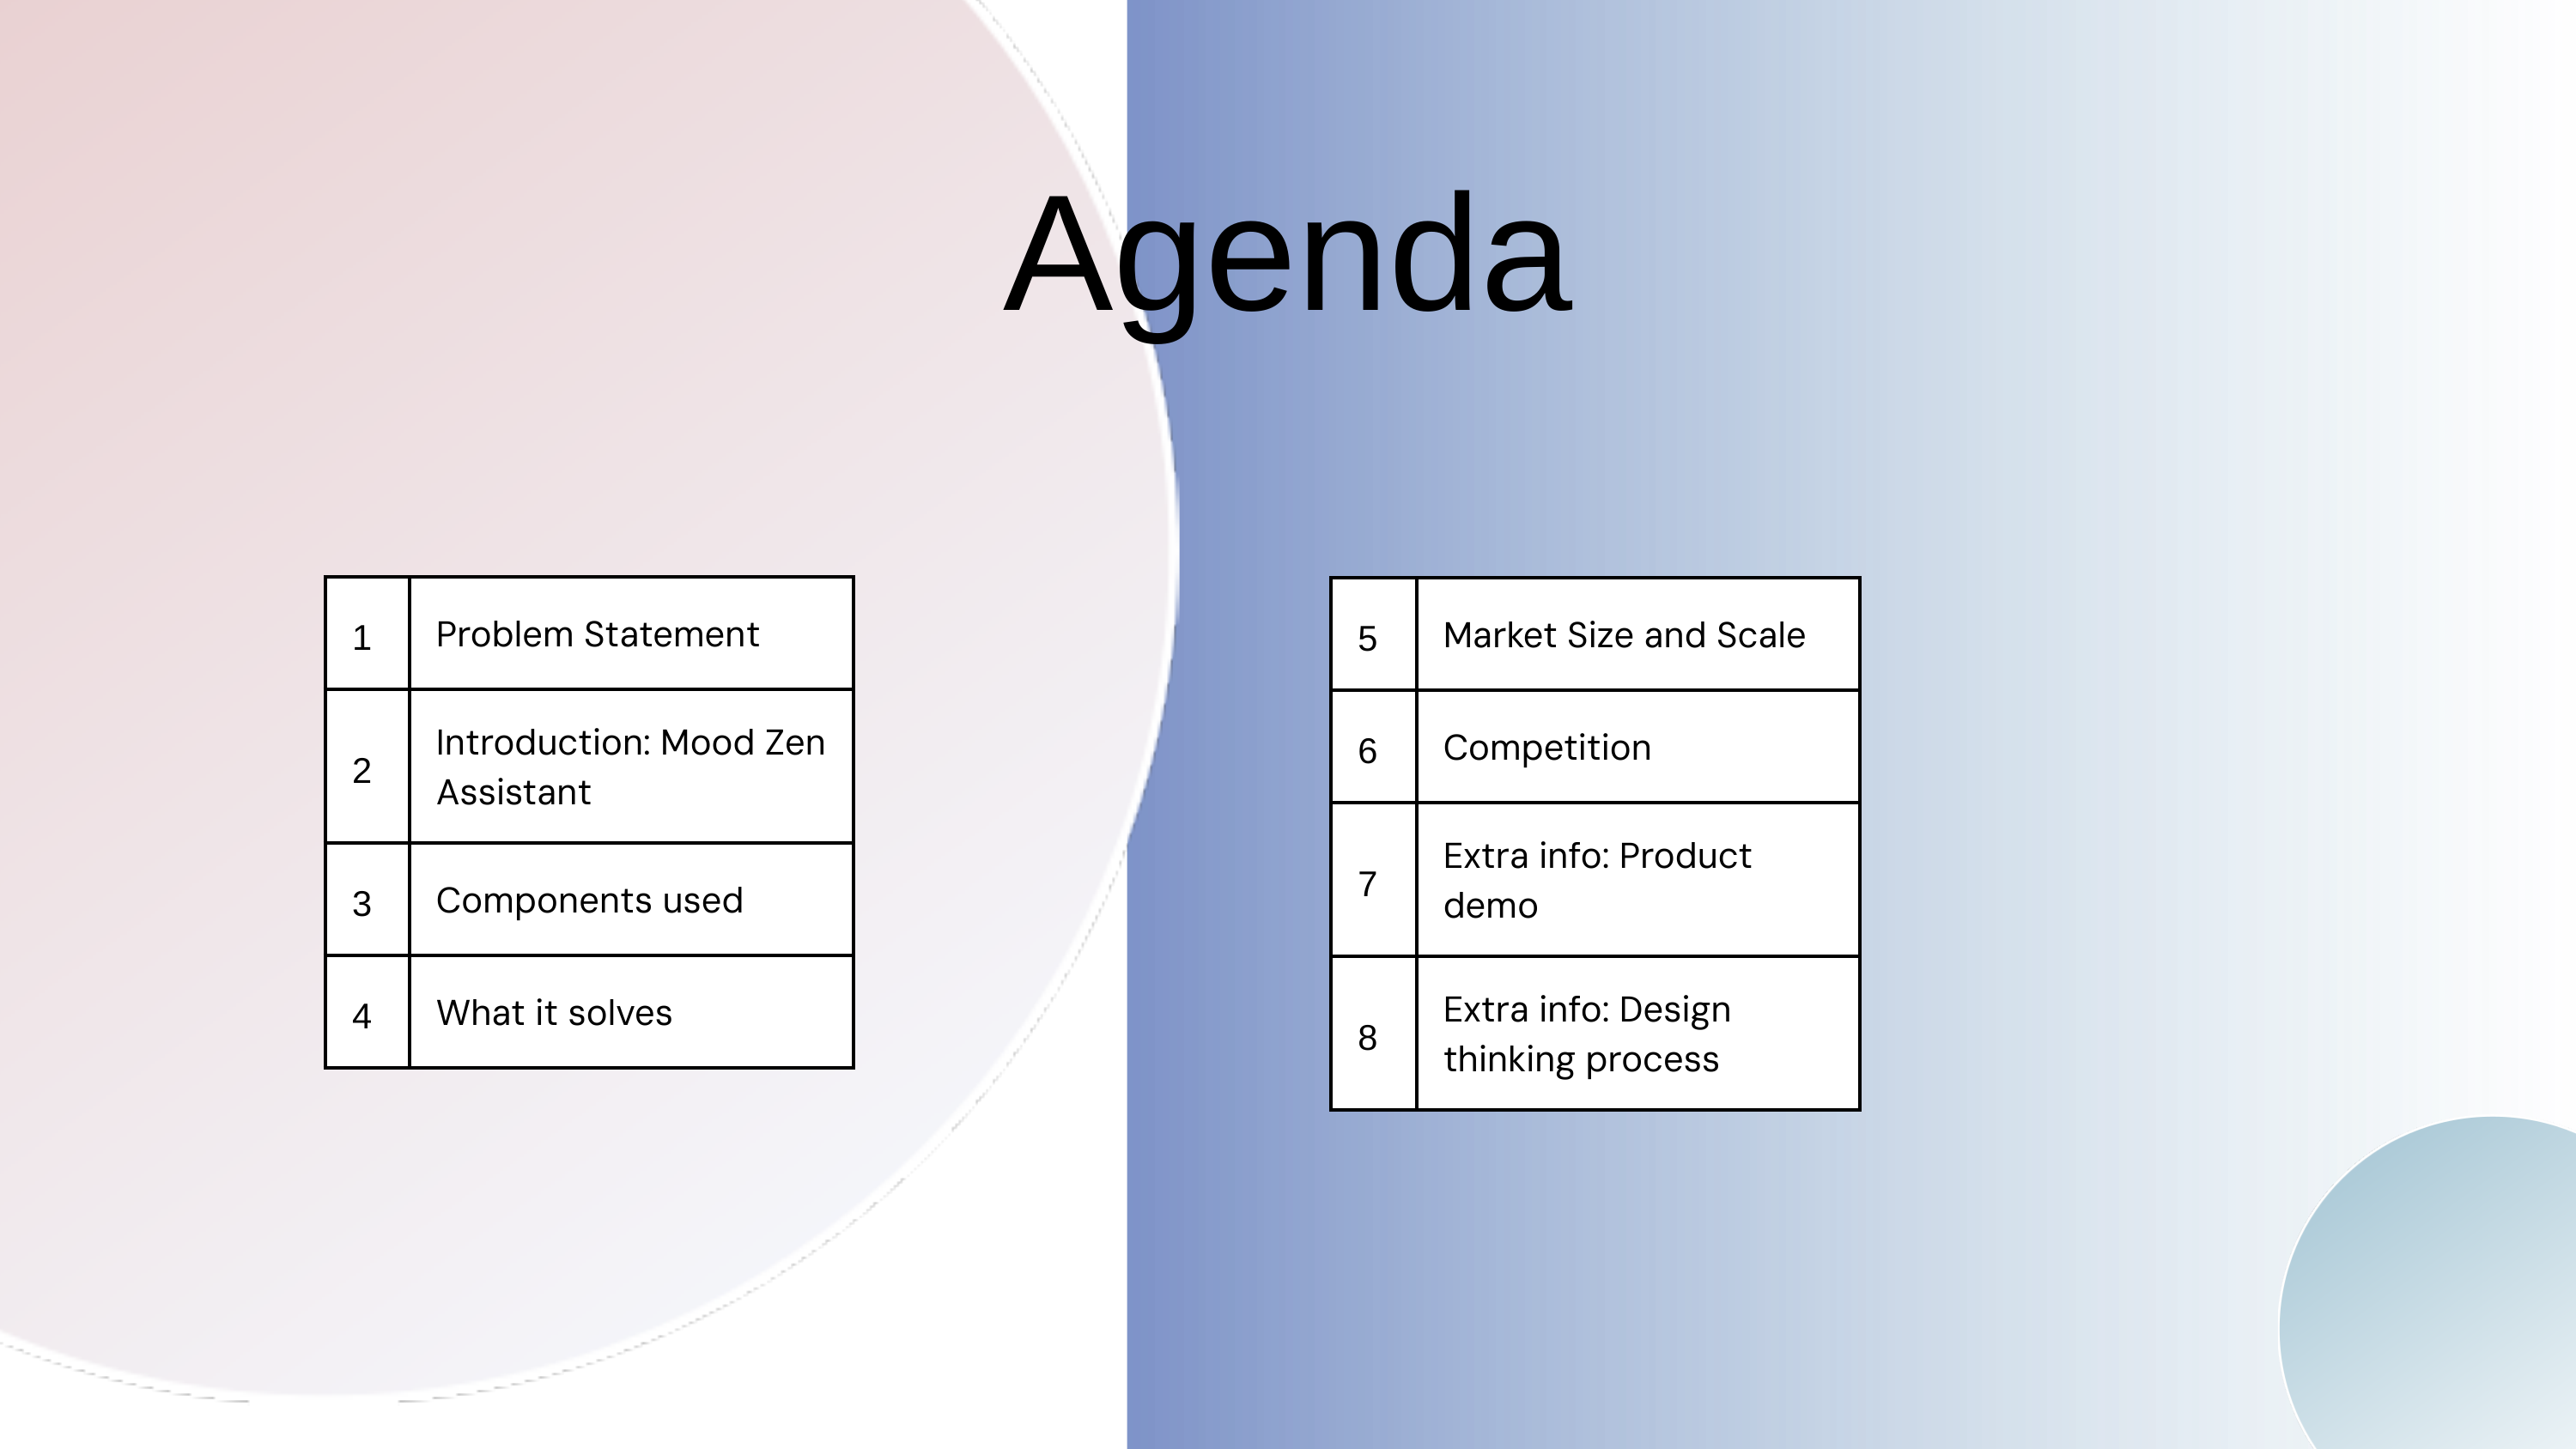

Agenda
| 1 | Problem Statement |
| --- | --- |
| 2 | Introduction: Mood Zen Assistant |
| 3 | Components used |
| 4 | What it solves |
| 5 | Market Size and Scale |
| --- | --- |
| 6 | Competition |
| 7 | Extra info: Product demo |
| 8 | Extra info: Design thinking process |